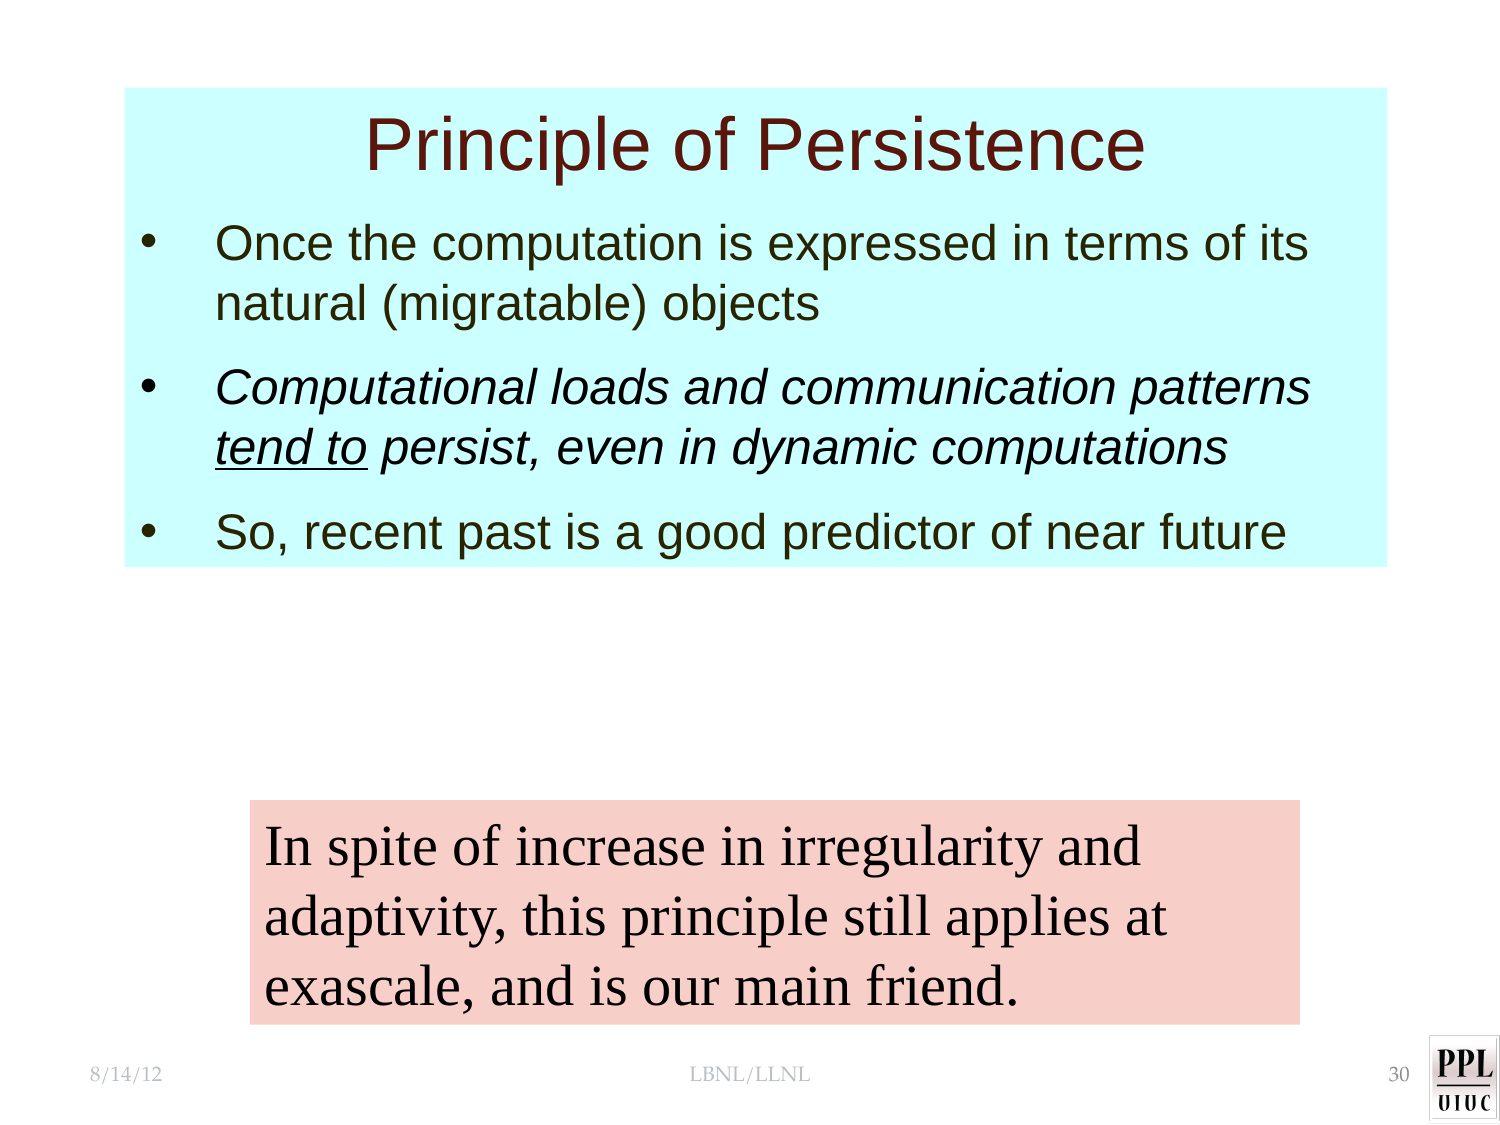

Principle of Persistence
Once the computation is expressed in terms of its natural (migratable) objects
Computational loads and communication patterns tend to persist, even in dynamic computations
So, recent past is a good predictor of near future
In spite of increase in irregularity and adaptivity, this principle still applies at exascale, and is our main friend.
8/14/12
LBNL/LLNL
30